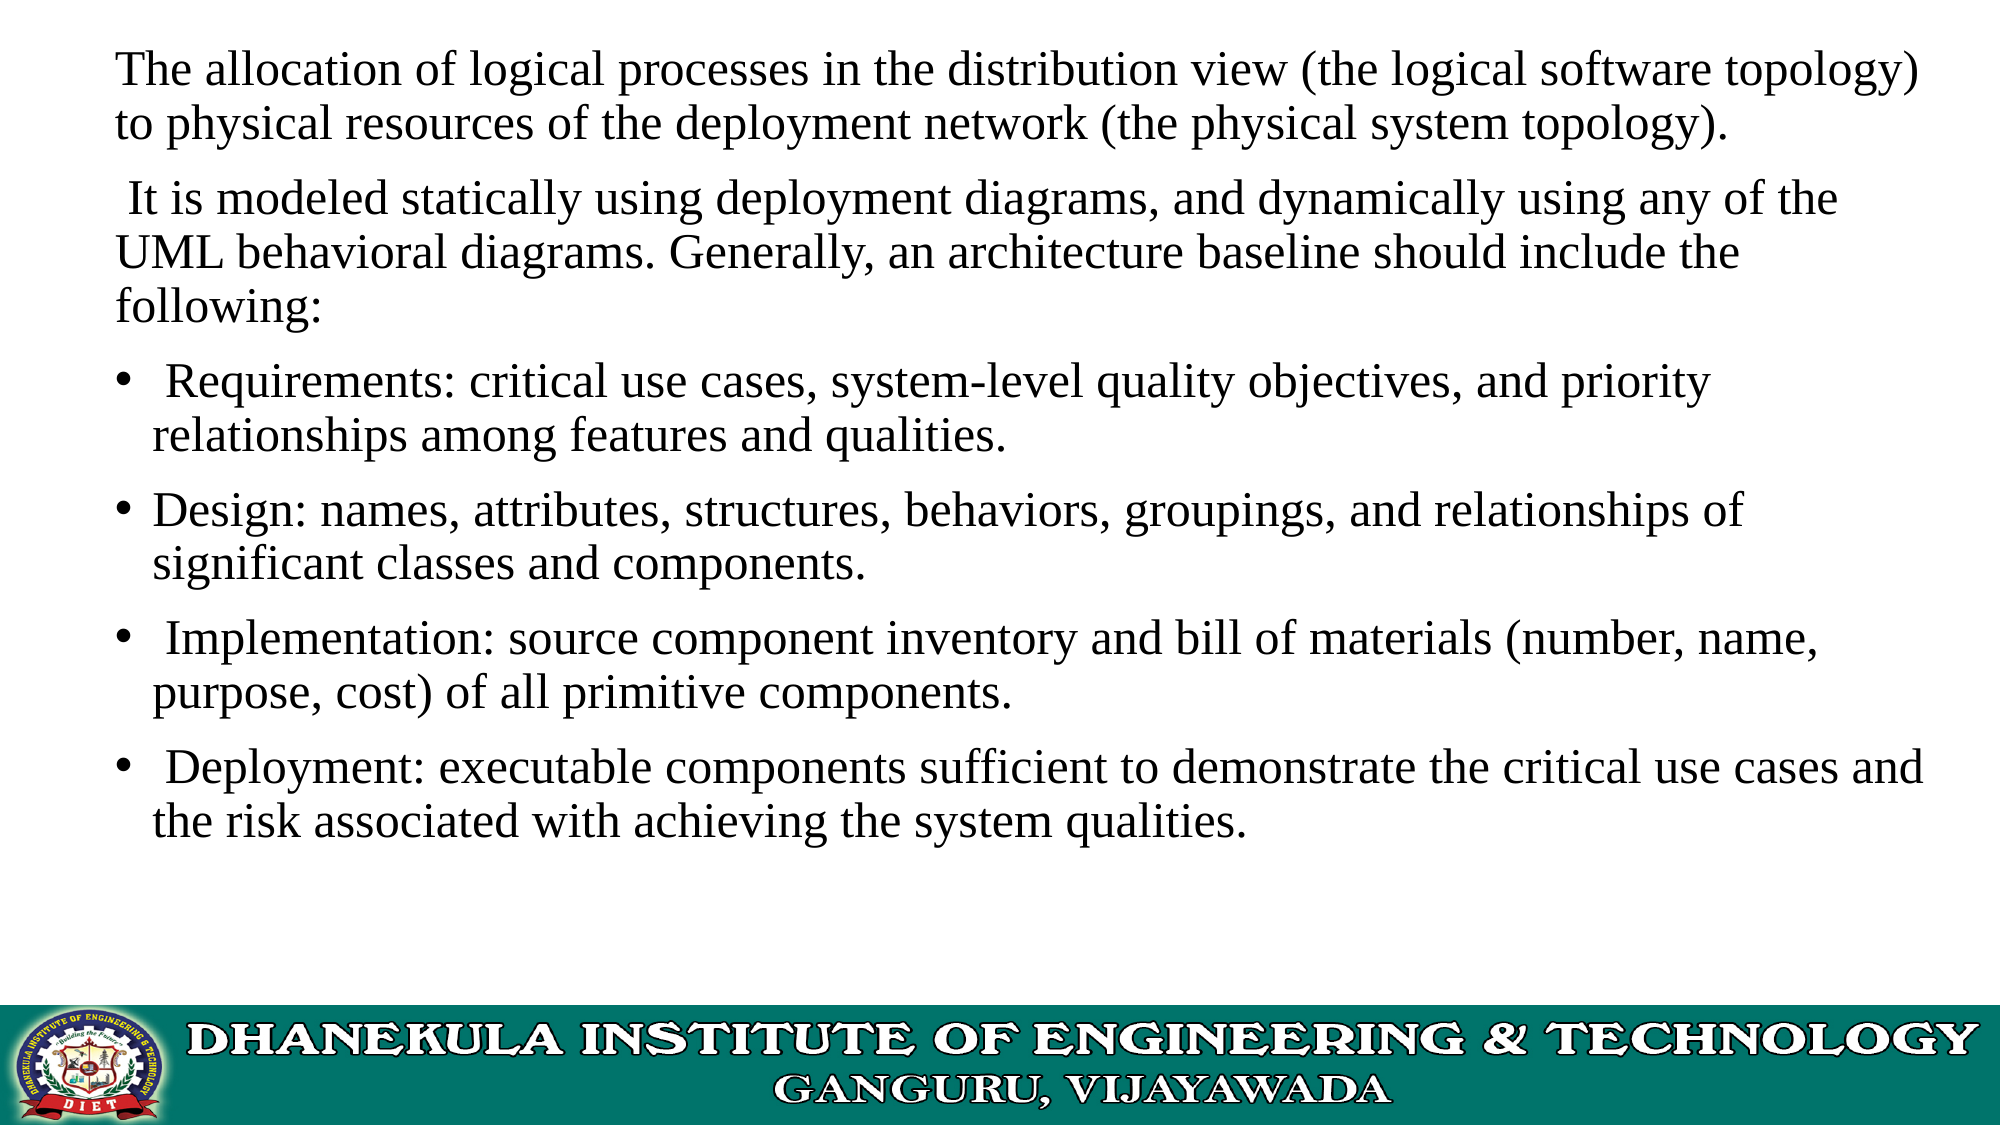

The allocation of logical processes in the distribution view (the logical software topology) to physical resources of the deployment network (the physical system topology).
 It is modeled statically using deployment diagrams, and dynamically using any of the UML behavioral diagrams. Generally, an architecture baseline should include the following:
 Requirements: critical use cases, system-level quality objectives, and priority relationships among features and qualities.
Design: names, attributes, structures, behaviors, groupings, and relationships of significant classes and components.
 Implementation: source component inventory and bill of materials (number, name, purpose, cost) of all primitive components.
 Deployment: executable components sufficient to demonstrate the critical use cases and the risk associated with achieving the system qualities.